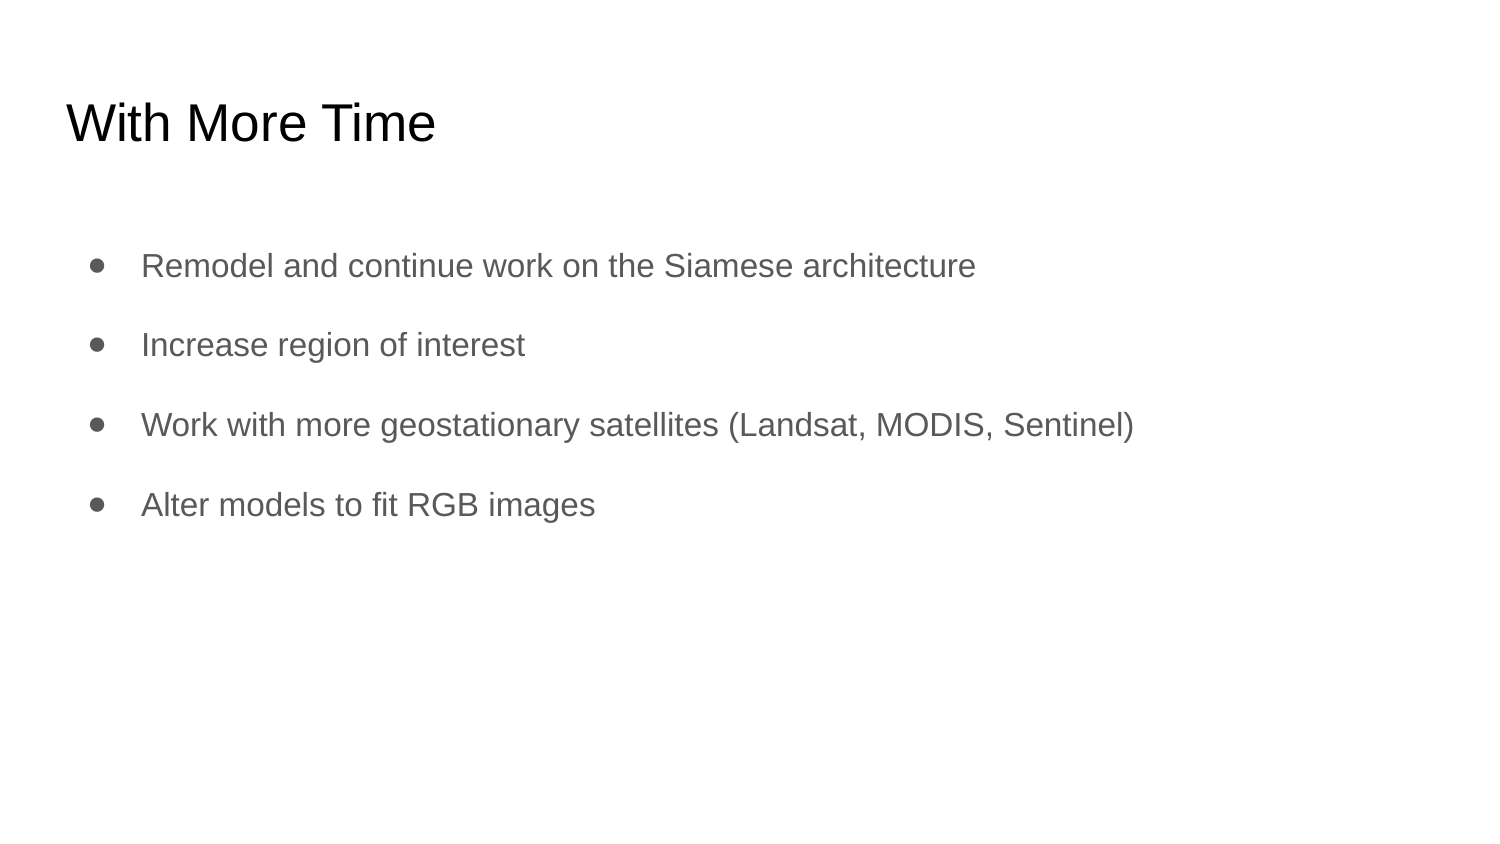

# With More Time
Remodel and continue work on the Siamese architecture
Increase region of interest
Work with more geostationary satellites (Landsat, MODIS, Sentinel)
Alter models to fit RGB images